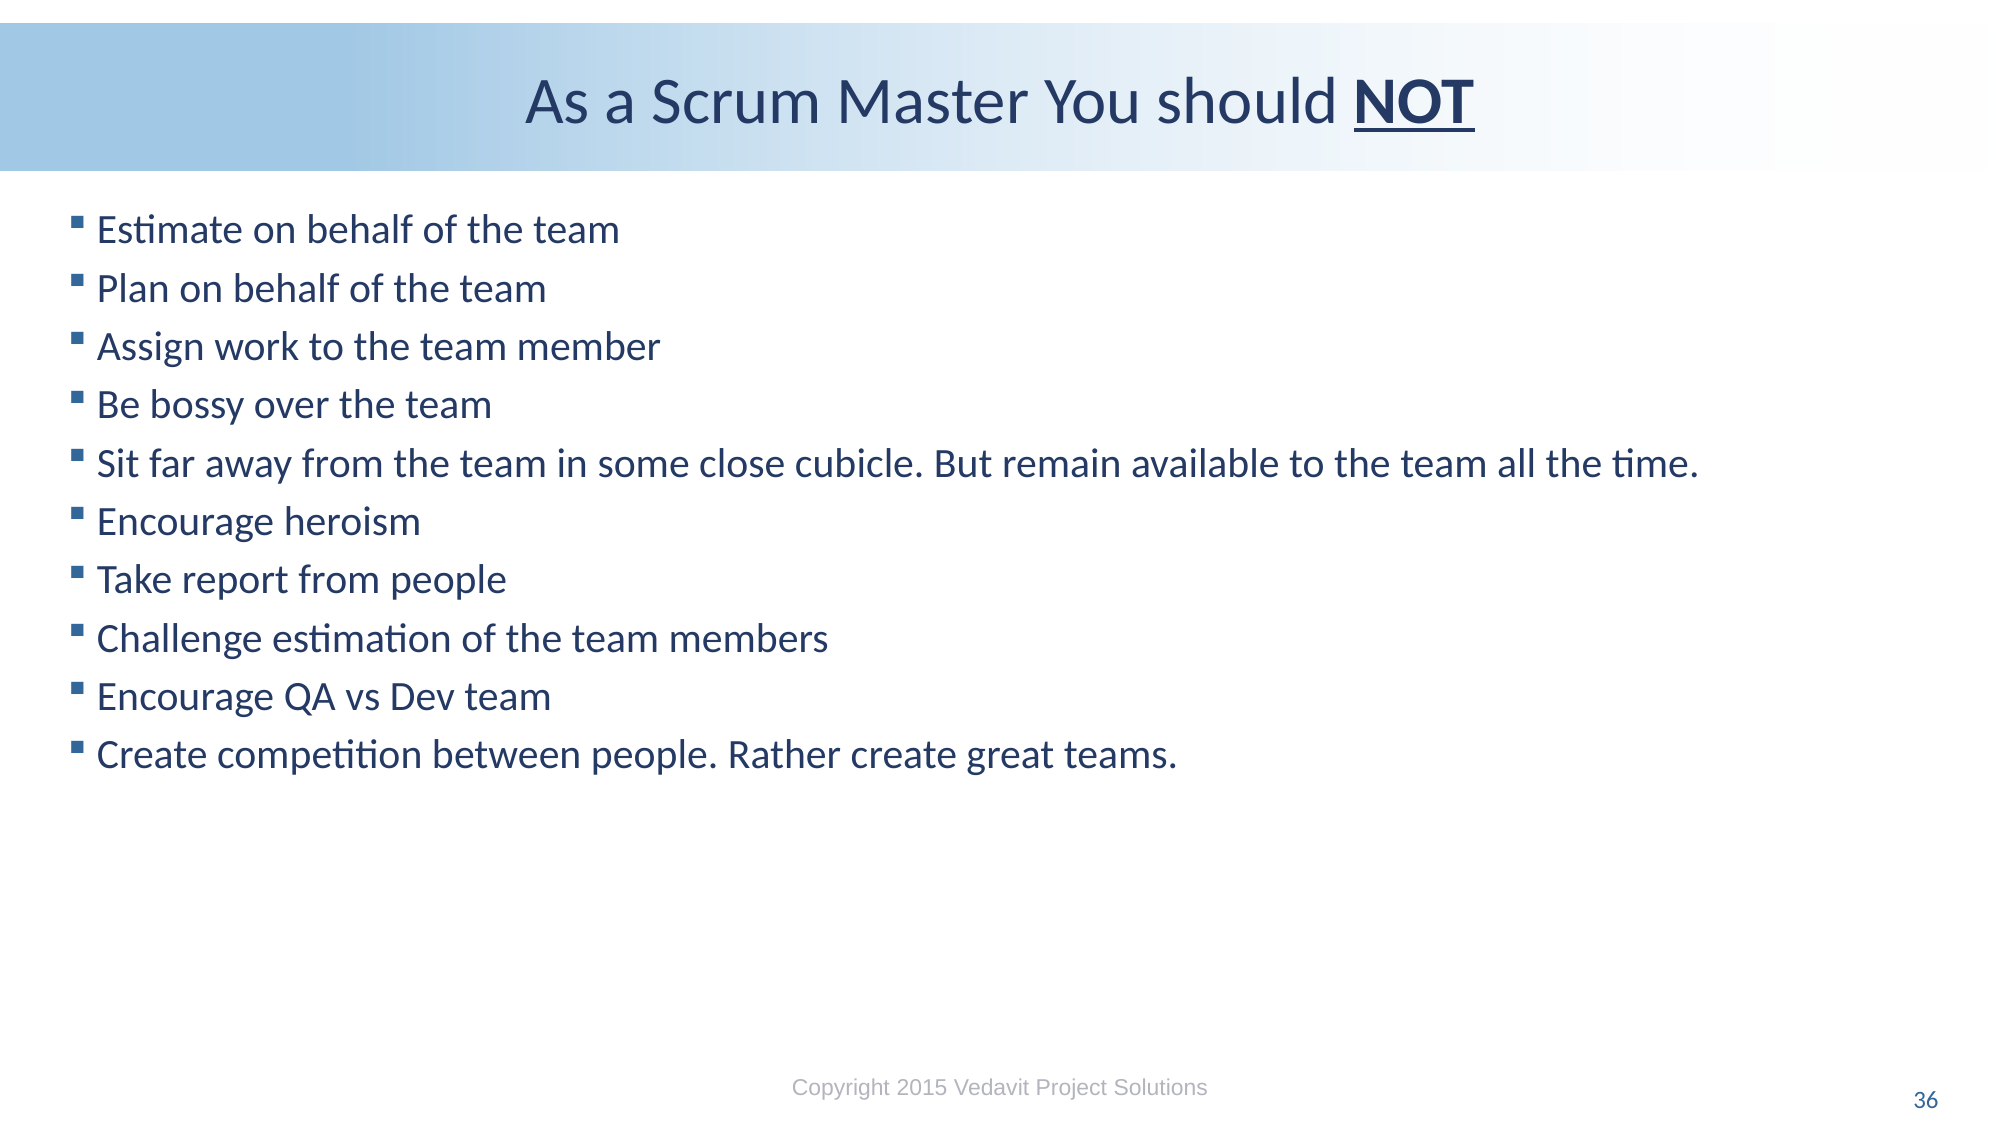

# As a Scrum Master You should NOT
Estimate on behalf of the team
Plan on behalf of the team
Assign work to the team member
Be bossy over the team
Sit far away from the team in some close cubicle. But remain available to the team all the time.
Encourage heroism
Take report from people
Challenge estimation of the team members
Encourage QA vs Dev team
Create competition between people. Rather create great teams.
Copyright 2015 Vedavit Project Solutions
36